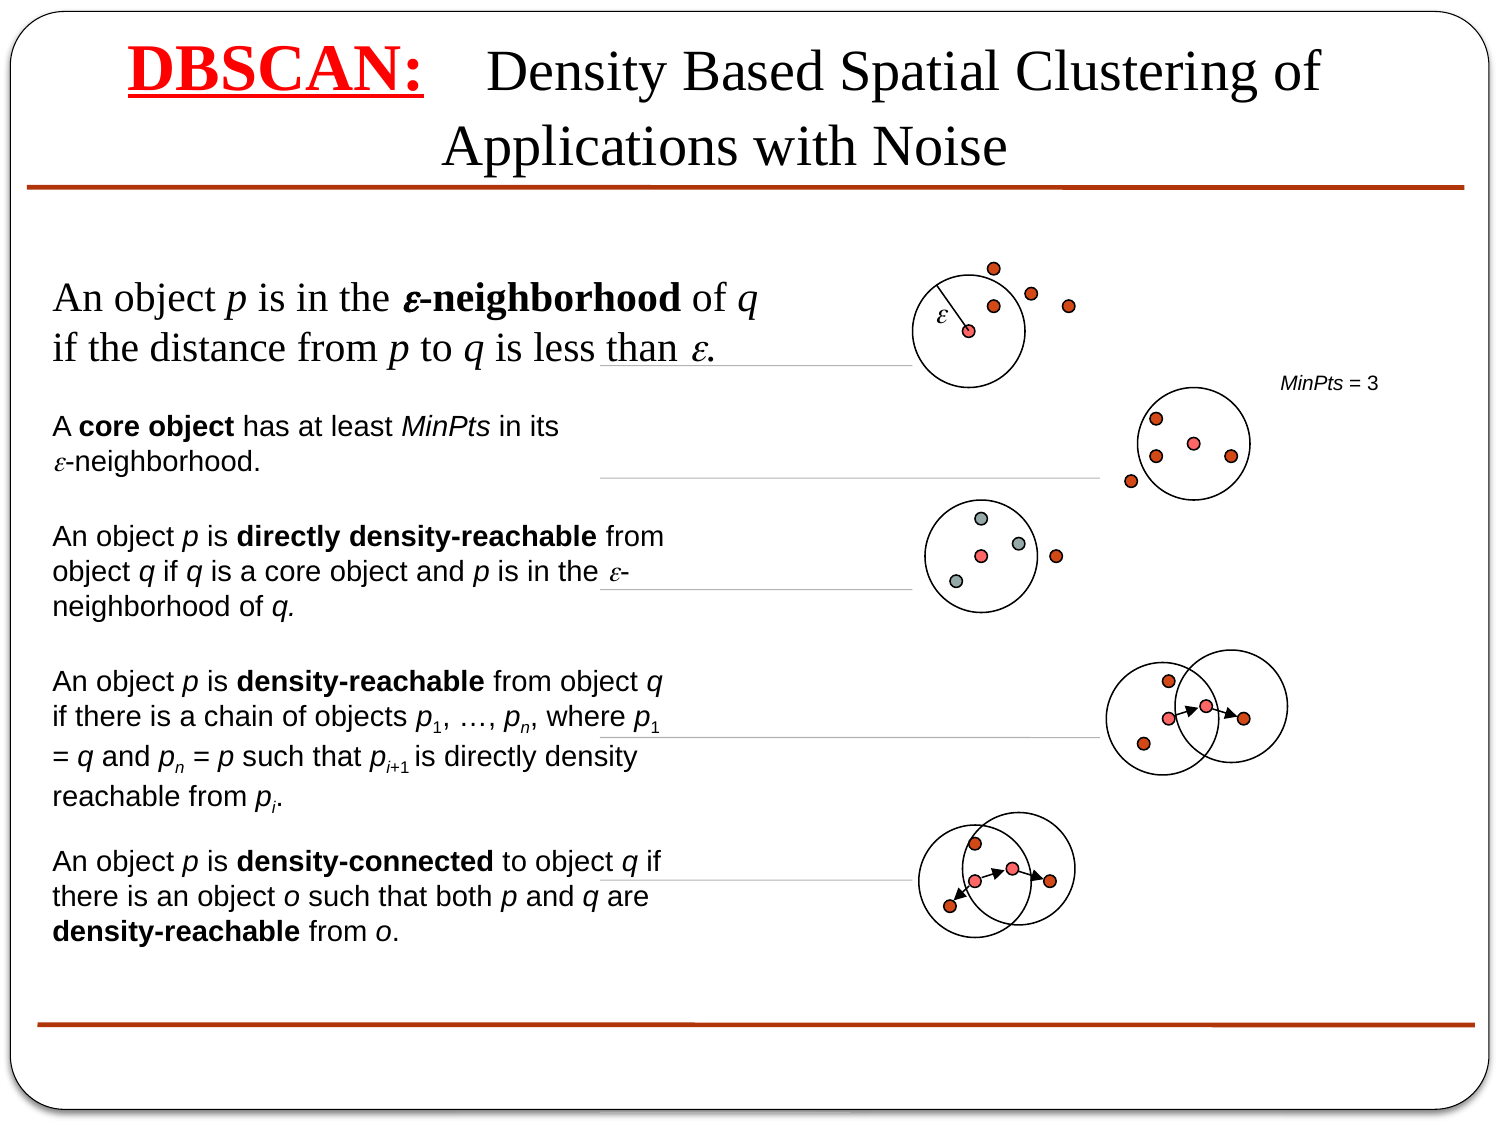

DBSCAN:   Density Based Spatial Clustering of Applications with Noise
An object p is in the ε-neighborhood of q if the distance from p to q is less than ε.

ε

MinPts = 3

A core object has at least MinPts in its
ε-neighborhood.

An object p is directly density-reachable from object q if q is a core object and p is in the ε-neighborhood of q.

An object p is density-reachable from object q if there is a chain of objects p1, …, pn, where p1 = q and pn = p such that pi+1 is directly density reachable from pi.

An object p is density-connected to object q if there is an object o such that both p and q are density-reachable from o.
36